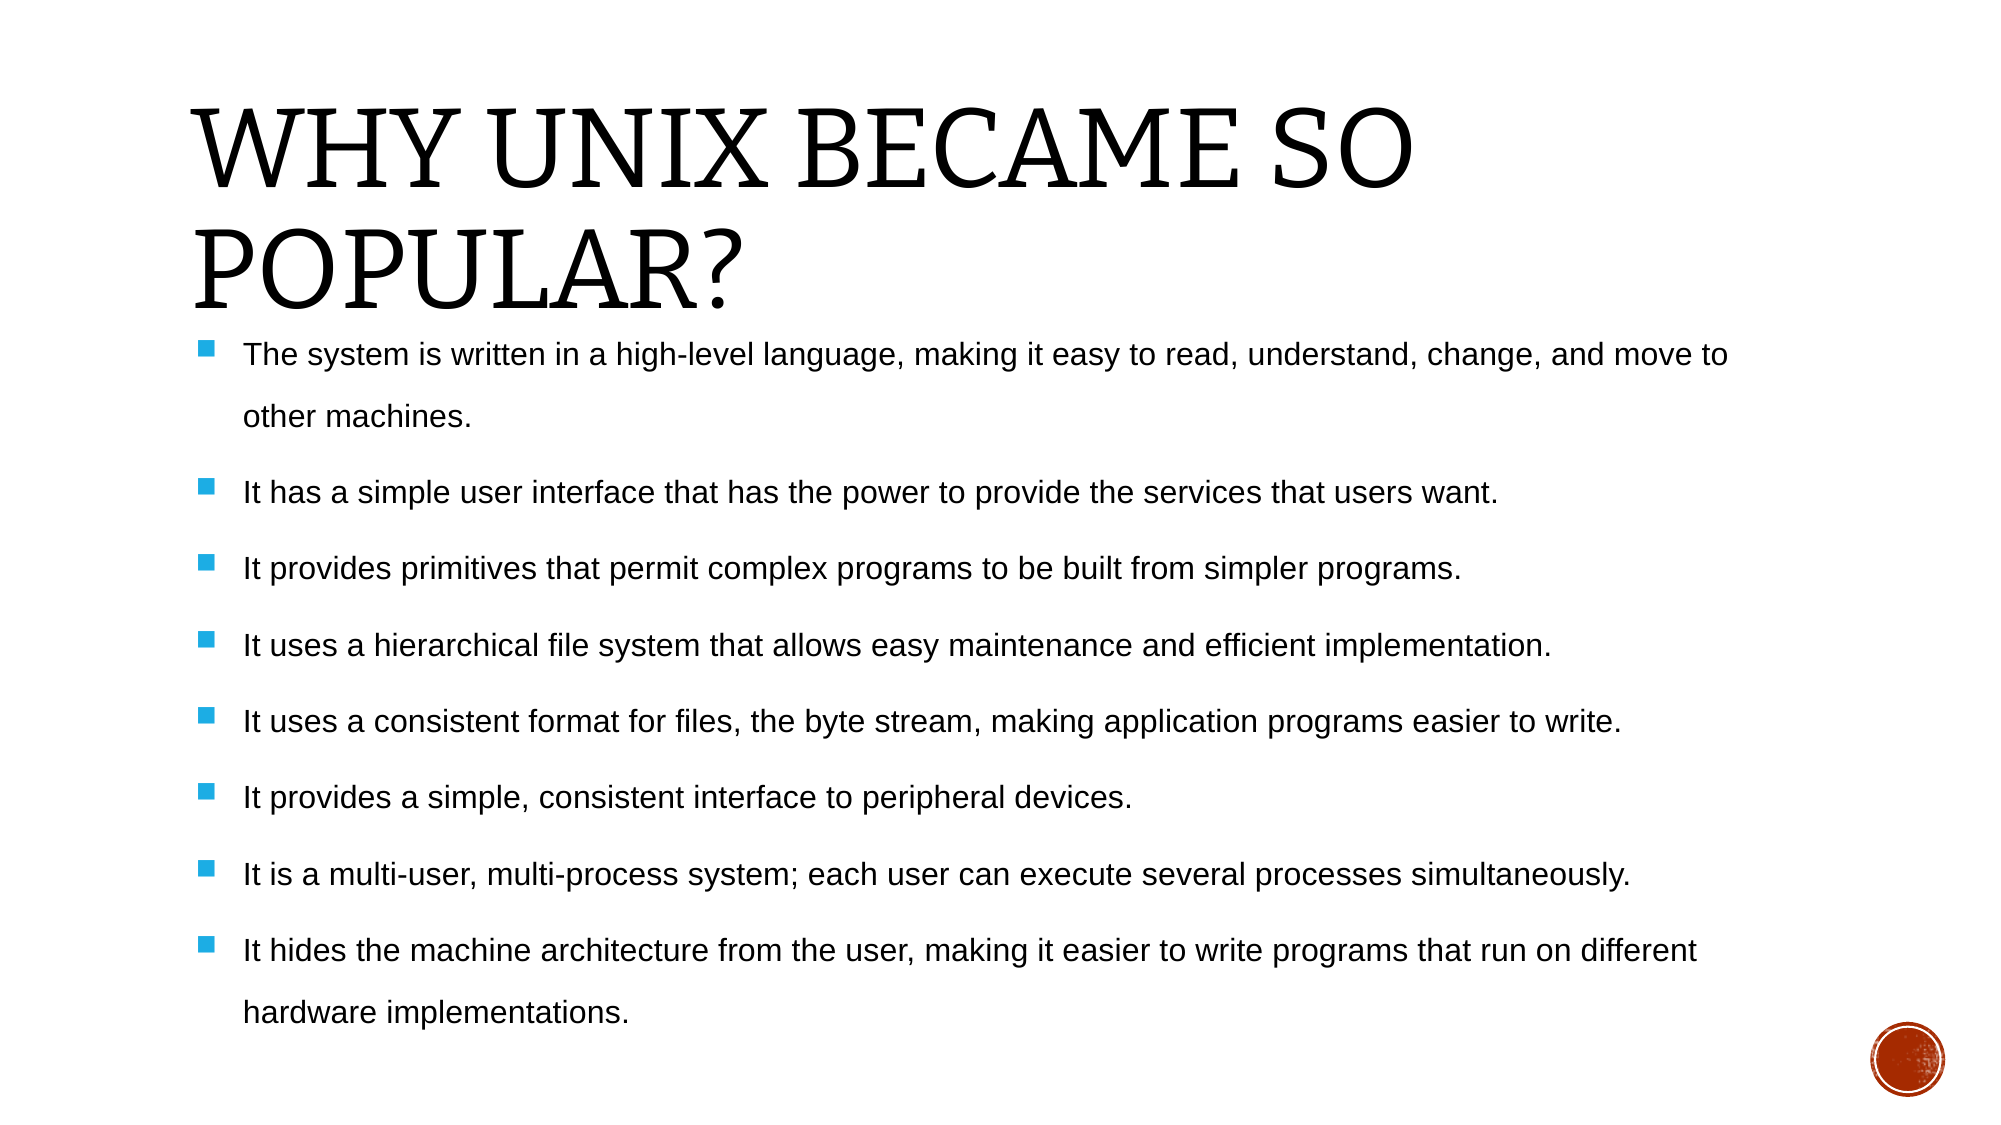

# Why UNIX became so popular?
The system is written in a high-level language, making it easy to read, understand, change, and move to other machines.
It has a simple user interface that has the power to provide the services that users want.
It provides primitives that permit complex programs to be built from simpler programs.
It uses a hierarchical file system that allows easy maintenance and efficient implementation.
It uses a consistent format for files, the byte stream, making application programs easier to write.
It provides a simple, consistent interface to peripheral devices.
It is a multi-user, multi-process system; each user can execute several processes simultaneously.
It hides the machine architecture from the user, making it easier to write programs that run on different hardware implementations.